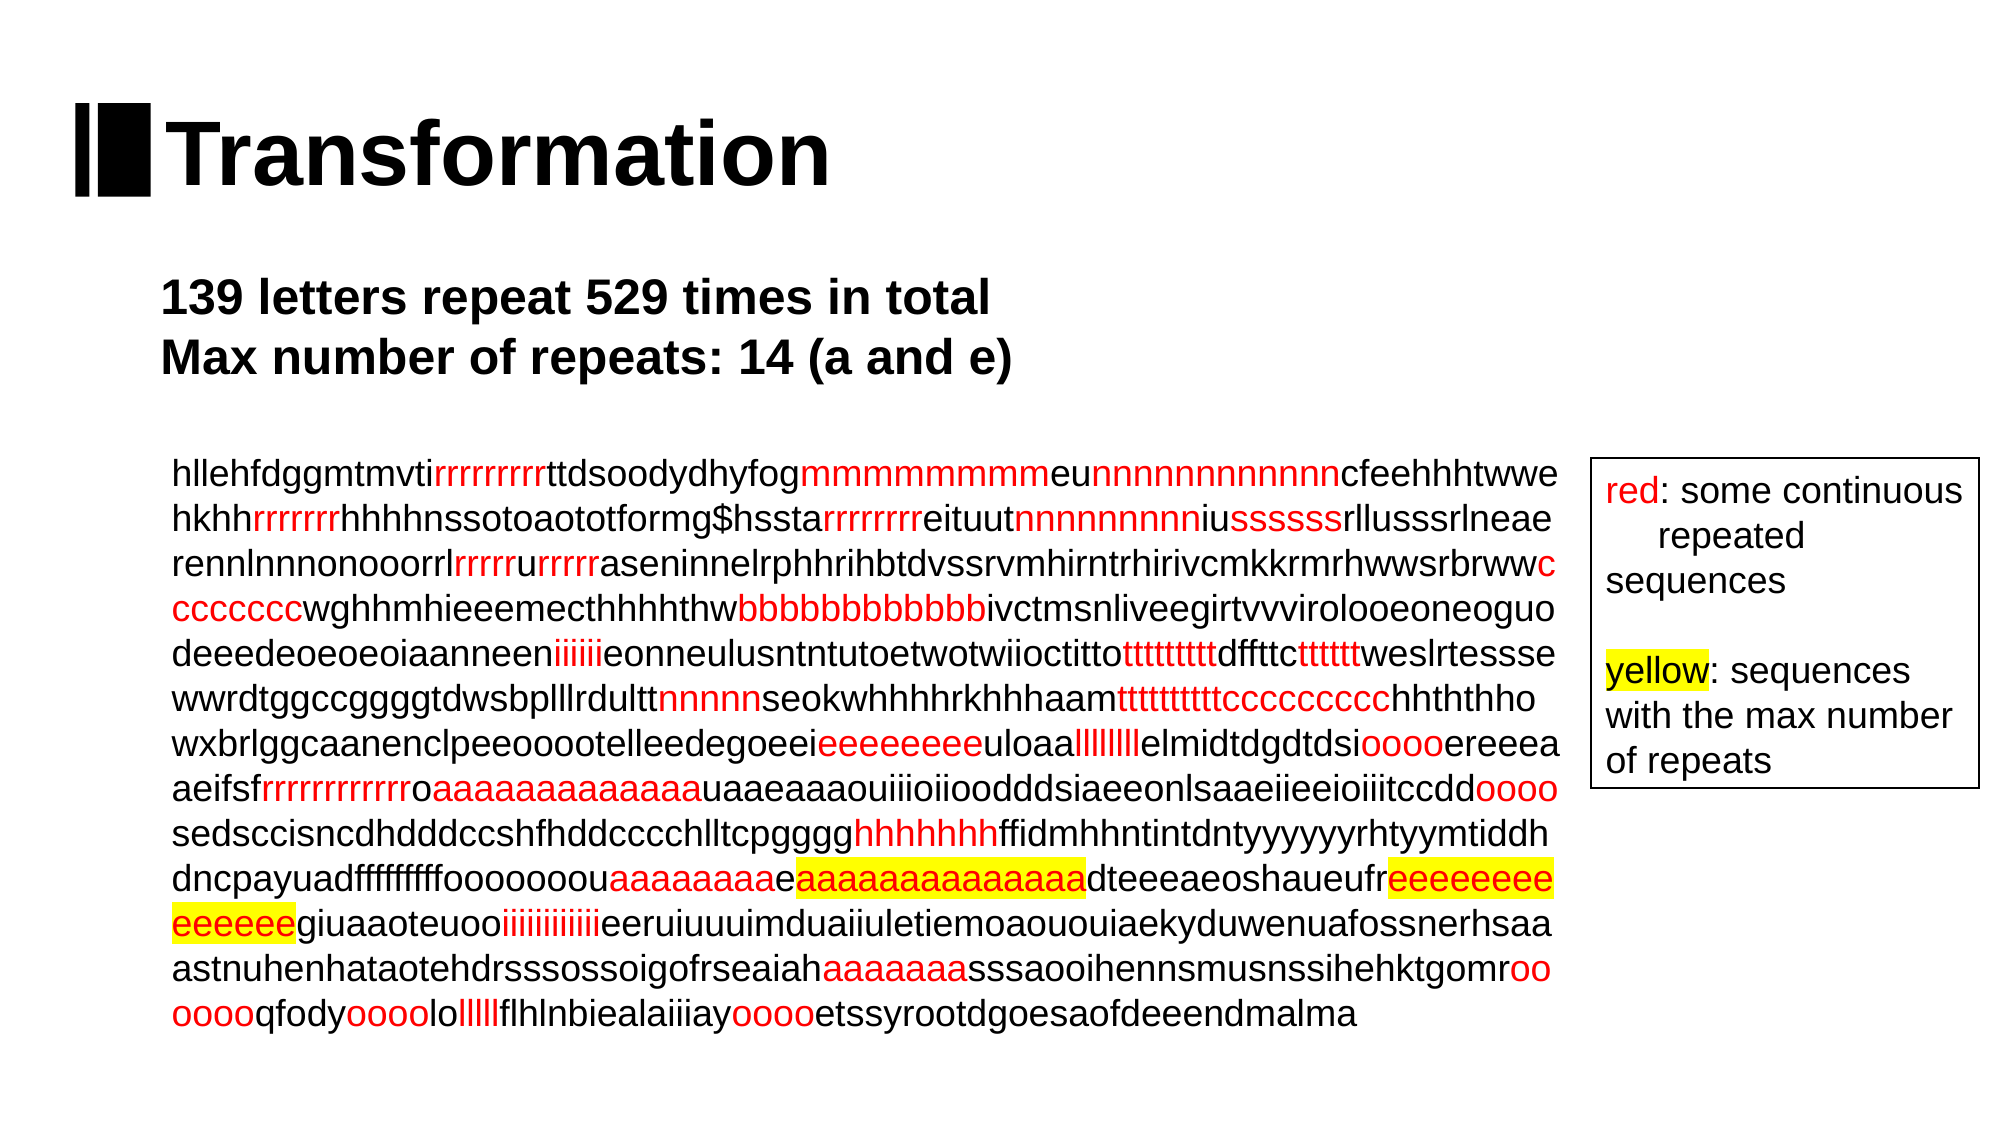

Transformation

139 letters repeat 529 times in total
Max number of repeats: 14 (a and e)
hllehfdggmtmvtirrrrrrrrrttdsoodydhyfogmmmmmmmmeunnnnnnnnnnnncfeehhhtwwehkhhrrrrrrrhhhhnssotoaototformg$hsstarrrrrrrreituutnnnnnnnnniussssssrllusssrlneaerennlnnnonooorrlrrrrrurrrrraseninnelrphhrihbtdvssrvmhirntrhirivcmkkrmrhwwsrbrwwccccccccwghhmhieeemecthhhhthwbbbbbbbbbbbbivctmsnliveegirtvvvirolooeoneoguodeeedeoeoeoiaanneeniiiiiieonneulusntntutoetwotwiioctittotttttttttdffttcttttttweslrtesssewwrdtggccggggtdwsbplllrdulttnnnnnseokwhhhhrkhhhaamttttttttttccccccccchhththhowxbrlggcaanenclpeeooootelleedegoeeieeeeeeeeuloaallllllllelmidtdgdtdsiooooereeeaaeifsfrrrrrrrrrrrroaaaaaaaaaaaaauaaeaaaouiiioiioodddsiaeeonlsaaeiieeioiiitccddoooosedsccisncdhdddccshfhddcccchlltcpgggghhhhhhhffidmhhntintdntyyyyyyrhtyymtiddhdncpayuadfffffffffooooooouaaaaaaaaeaaaaaaaaaaaaaadteeeaeoshaueufreeeeeeeeeeeeeegiuaaoteuooiiiiiiiiiiiieeruiuuuimduaiiuletiemoaououiaekyduwenuafossnerhsaaastnuhenhataotehdrsssossoigofrseaiahaaaaaaasssaooihennsmusnssihehktgomrooooooqfodyoooololllllflhlnbiealaiiiayooooetssyrootdgoesaofdeeendmalma
red: some continuous      repeated sequences

yellow: sequences with the max number of repeats